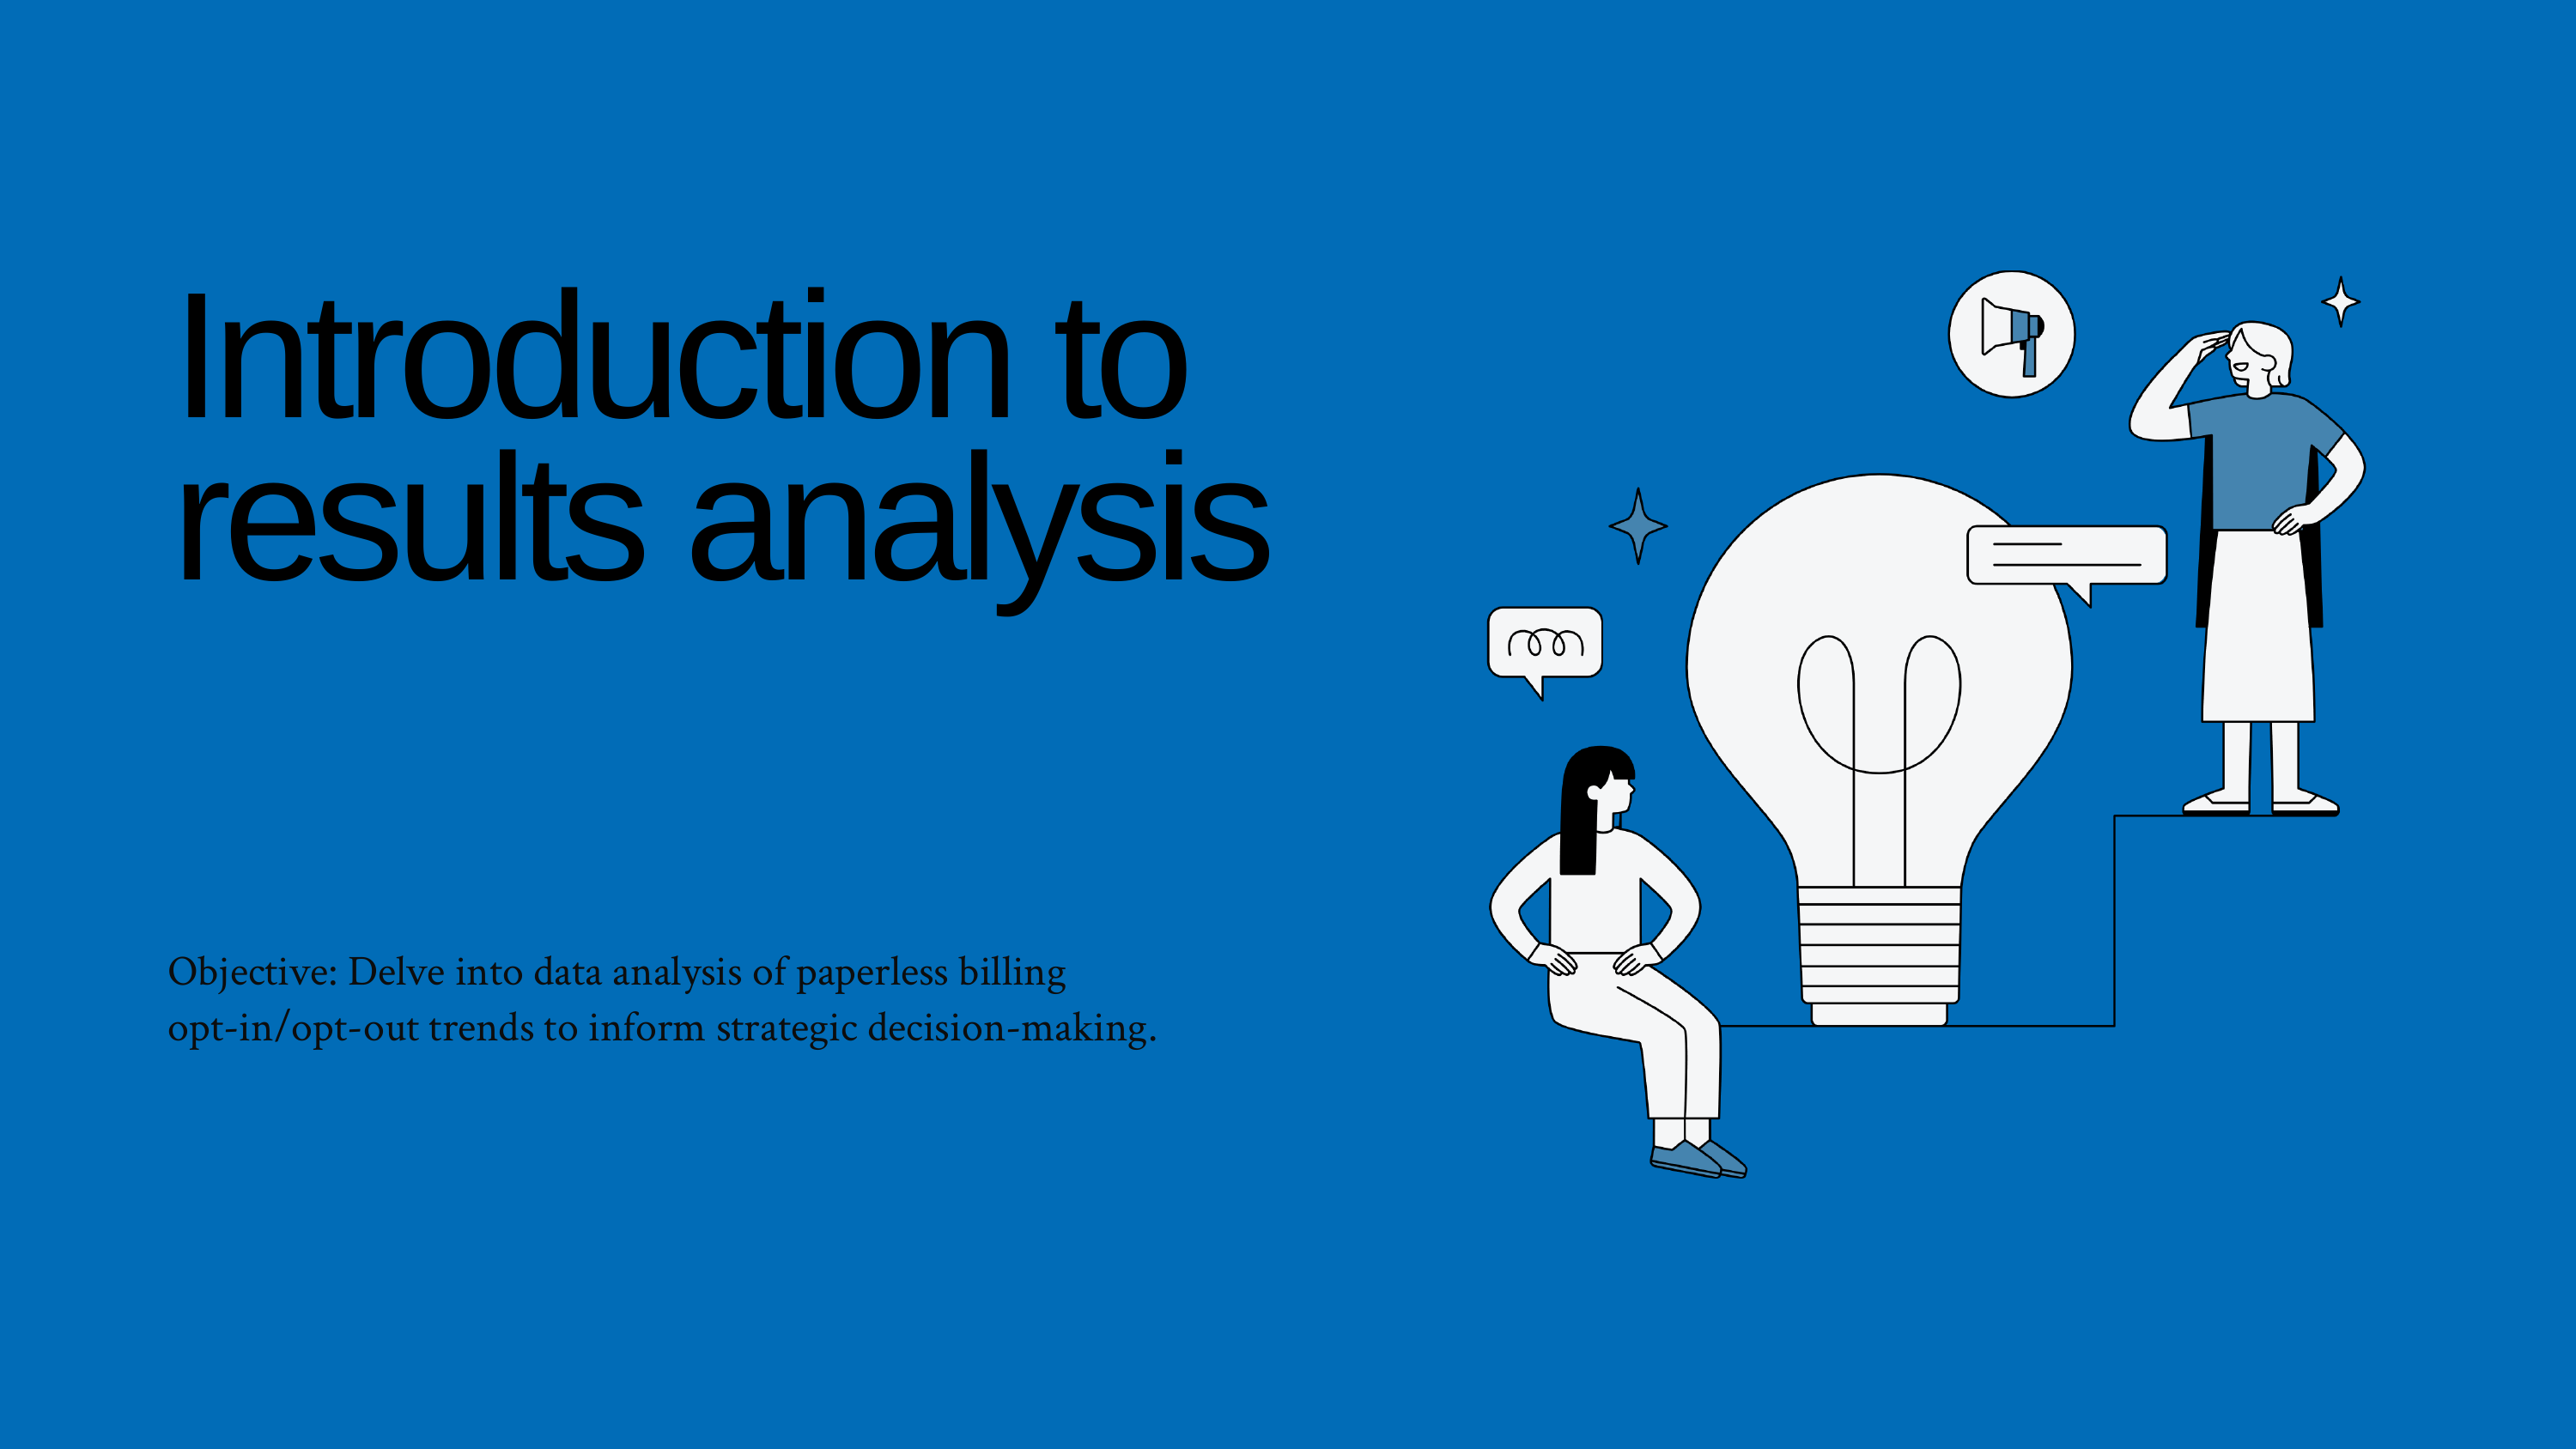

Introduction to results analysis
Objective: Delve into data analysis of paperless billing opt-in/opt-out trends to inform strategic decision-making.